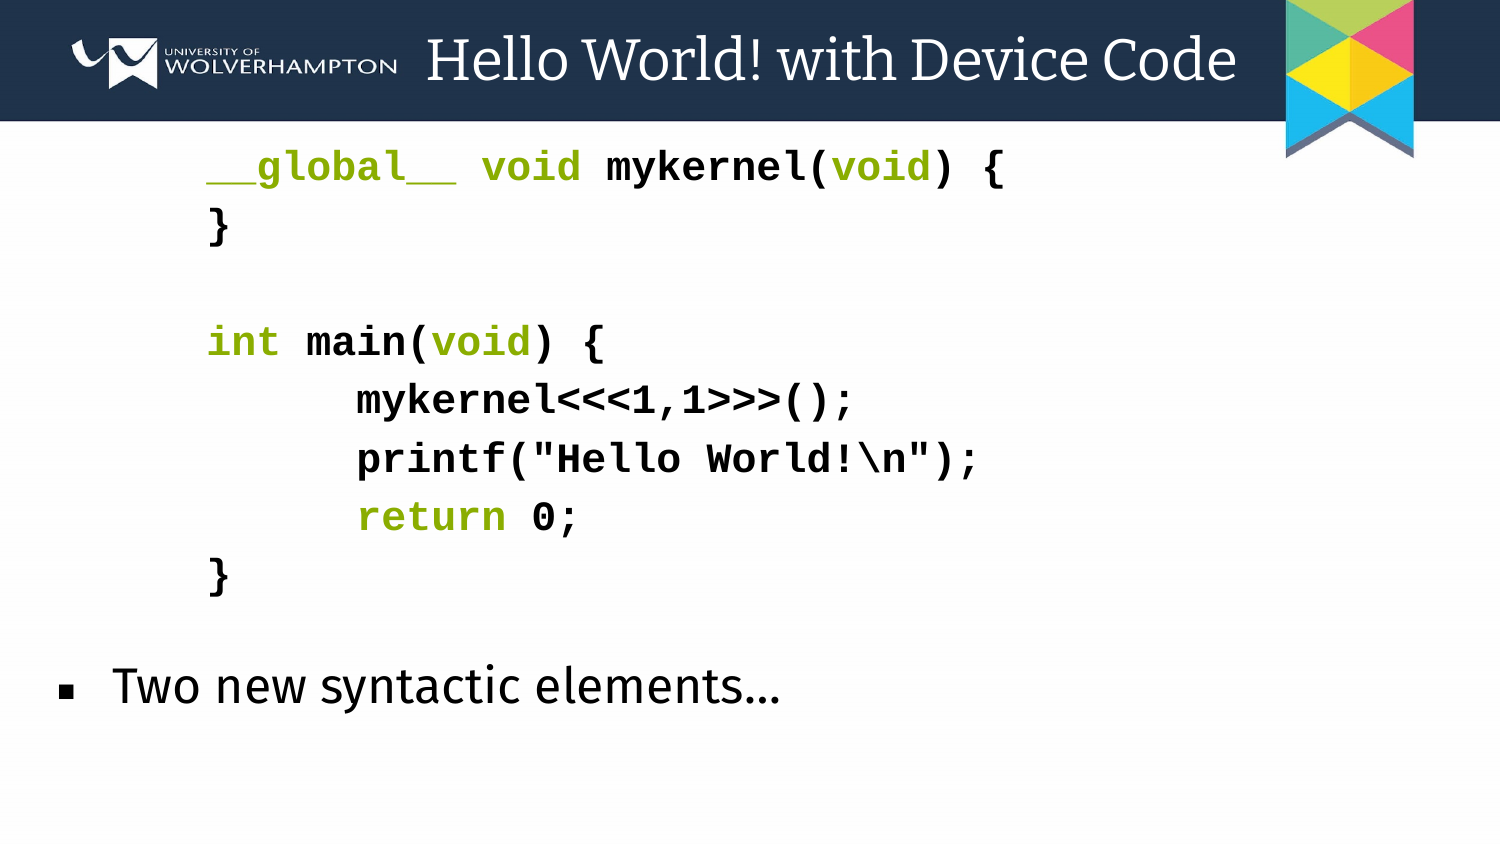

Hello World! with Device Code
	__global__ void mykernel(void) {
	}

	int main(void) {
		mykernel<<<1,1>>>();
		printf("Hello World!\n");
		return 0;
	}

Two new syntactic elements…